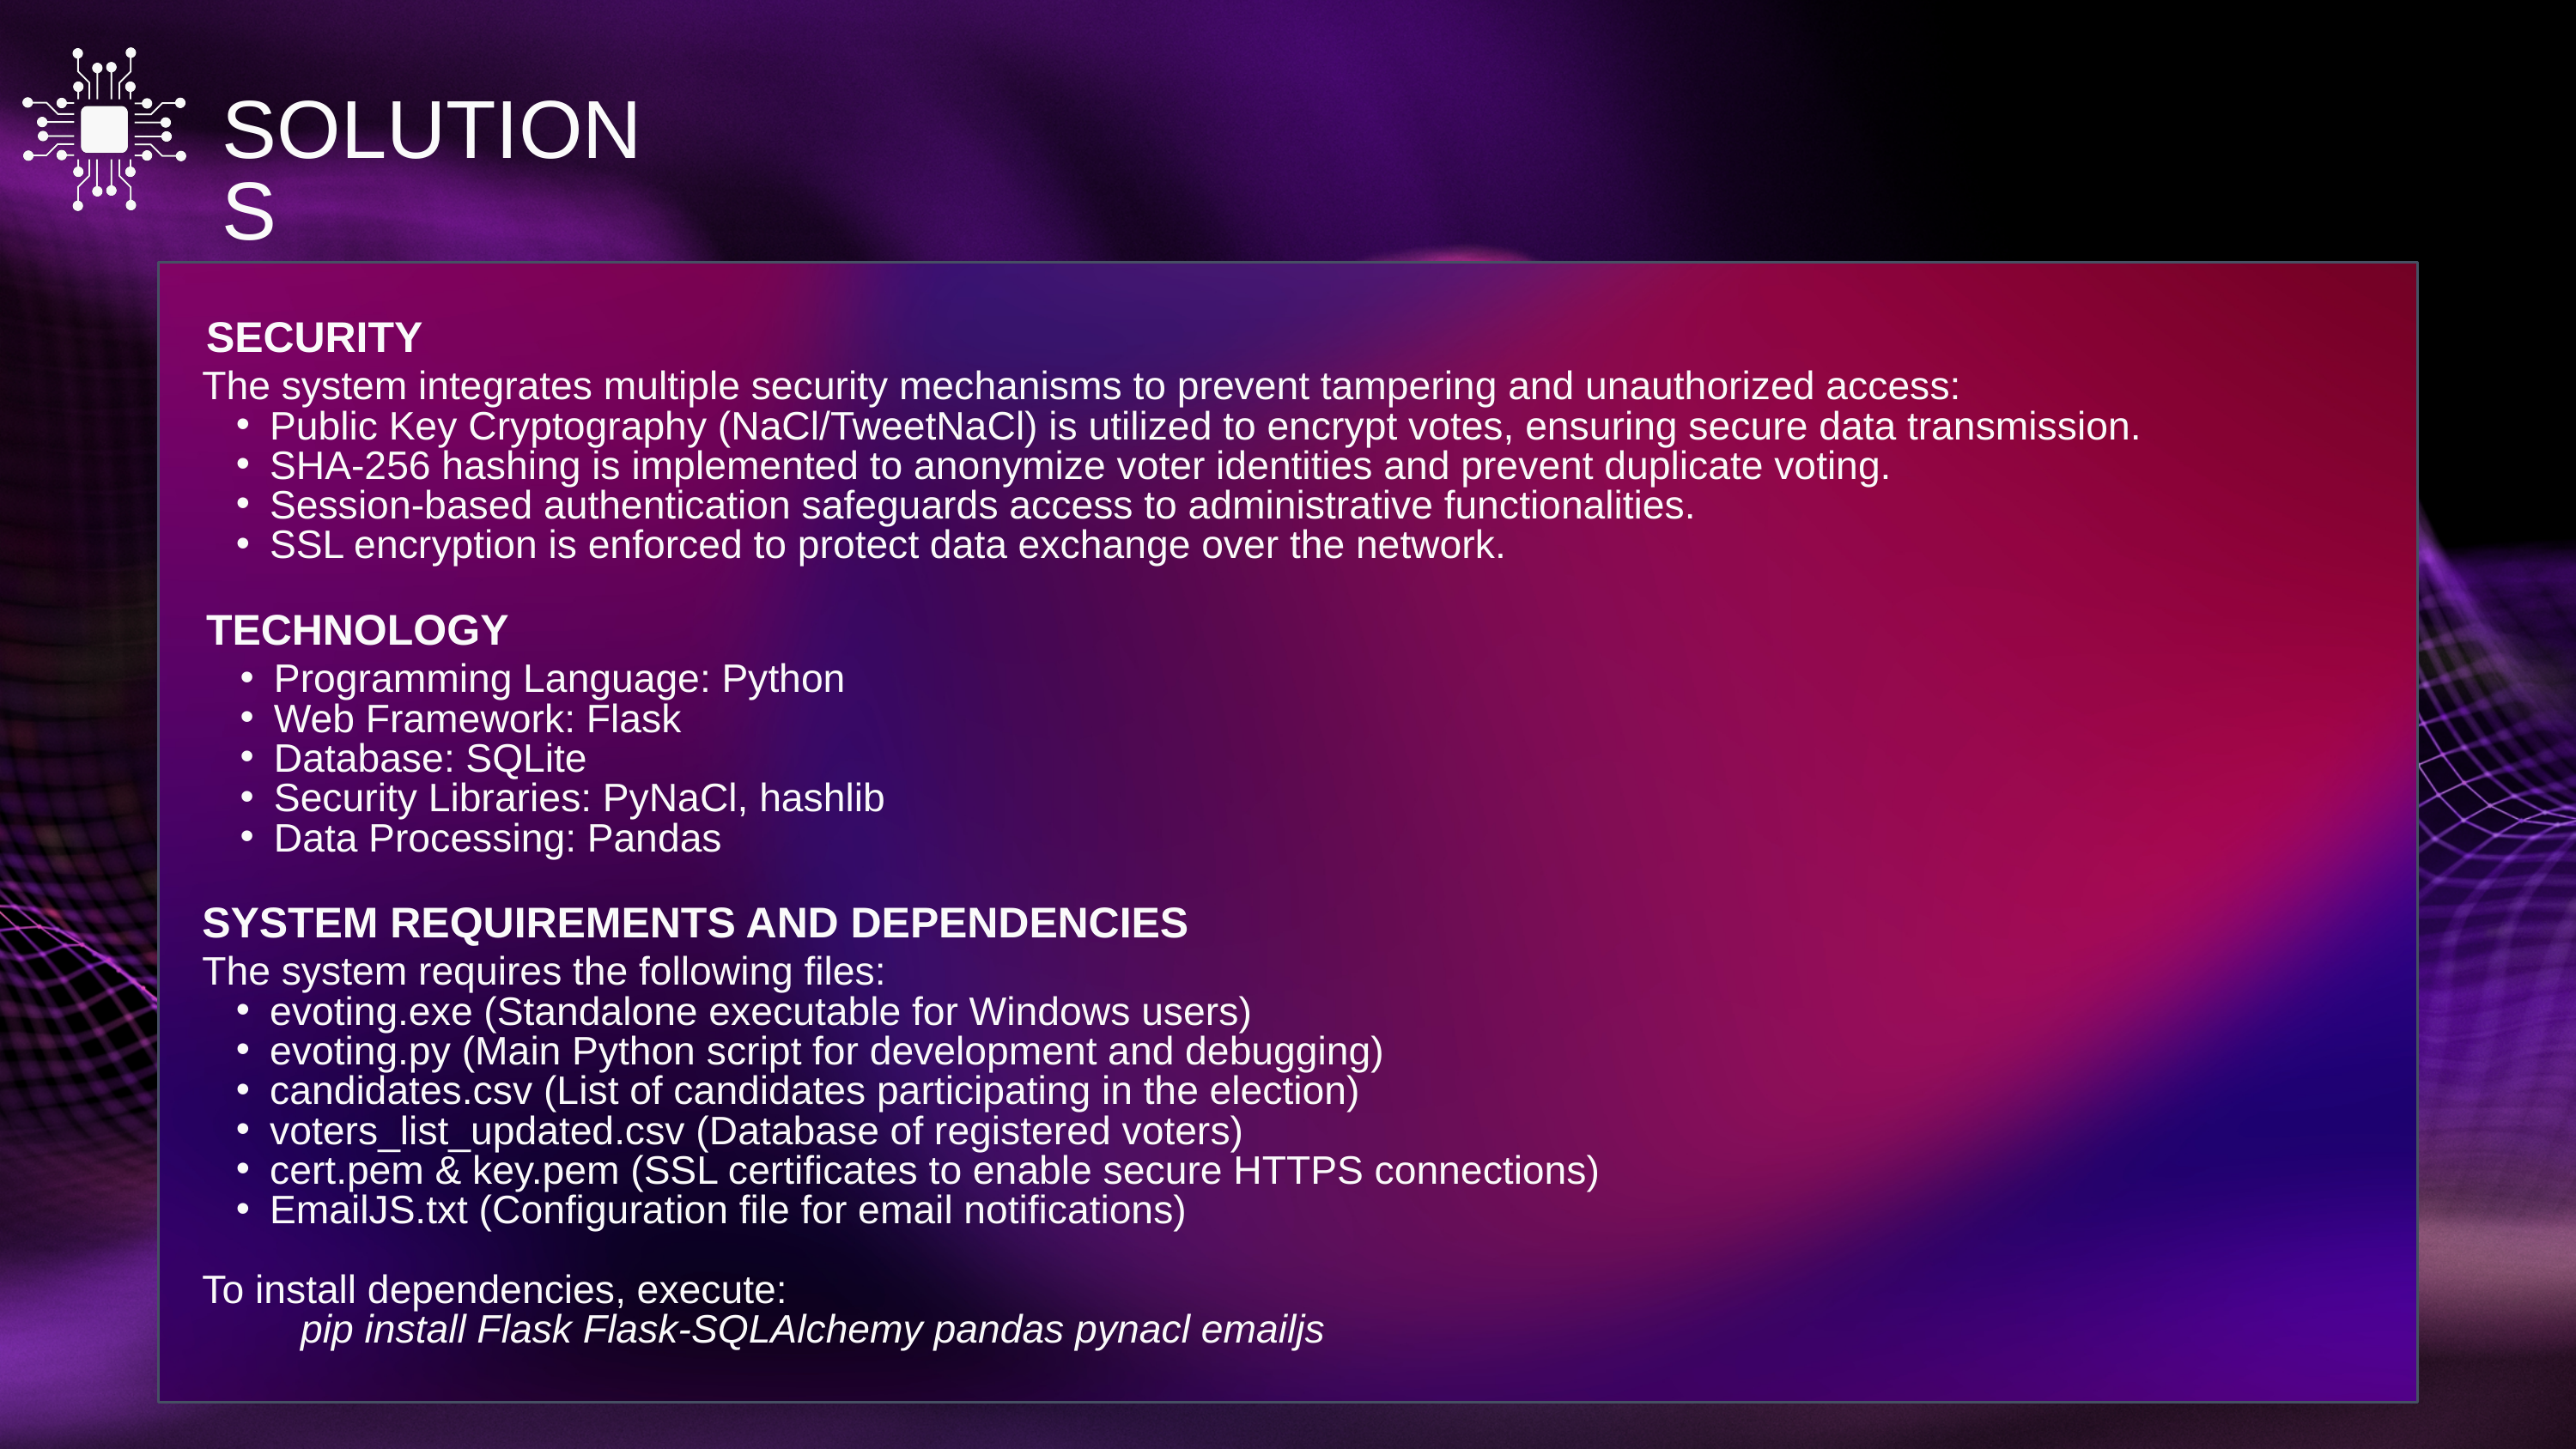

SOLUTIONS

SECURITY
The system integrates multiple security mechanisms to prevent tampering and unauthorized access:
Public Key Cryptography (NaCl/TweetNaCl) is utilized to encrypt votes, ensuring secure data transmission.
SHA-256 hashing is implemented to anonymize voter identities and prevent duplicate voting.
Session-based authentication safeguards access to administrative functionalities.
SSL encryption is enforced to protect data exchange over the network.

TECHNOLOGY
Programming Language: Python
Web Framework: Flask
Database: SQLite
Security Libraries: PyNaCl, hashlib
Data Processing: Pandas

SYSTEM REQUIREMENTS AND DEPENDENCIES
The system requires the following files:
evoting.exe (Standalone executable for Windows users)
evoting.py (Main Python script for development and debugging)
candidates.csv (List of candidates participating in the election)
voters_list_updated.csv (Database of registered voters)
cert.pem & key.pem (SSL certificates to enable secure HTTPS connections)
EmailJS.txt (Configuration file for email notifications)

To install dependencies, execute:
         pip install Flask Flask-SQLAlchemy pandas pynacl emailjs